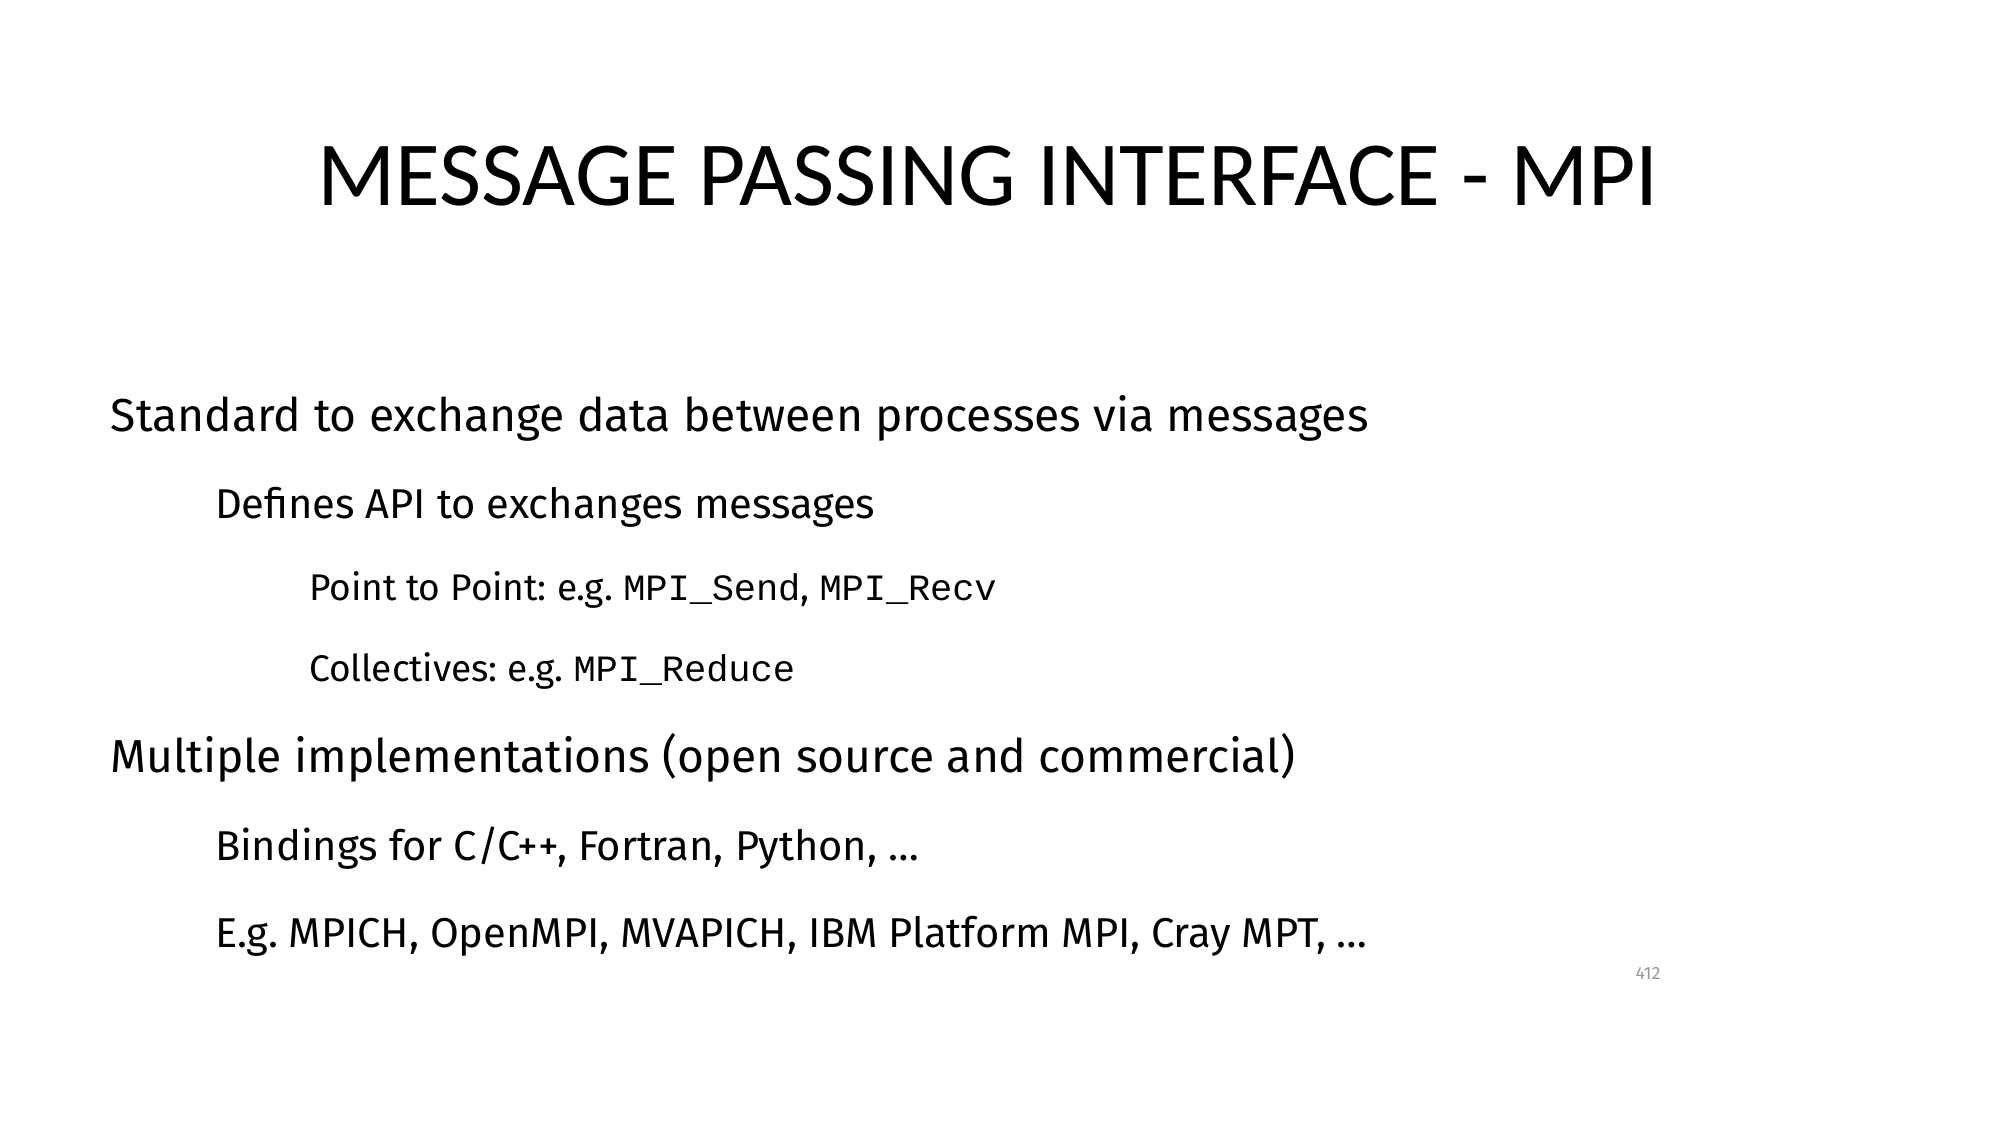

# MESSAGE PASSING INTERFACE - MPI
Standard to exchange data between processes via messages
Defines API to exchanges messages
Point to Point: e.g. MPI_Send, MPI_Recv
Collectives: e.g. MPI_Reduce
Multiple implementations (open source and commercial)
Bindings for C/C++, Fortran, Python, …
E.g. MPICH, OpenMPI, MVAPICH, IBM Platform MPI, Cray MPT, …
412